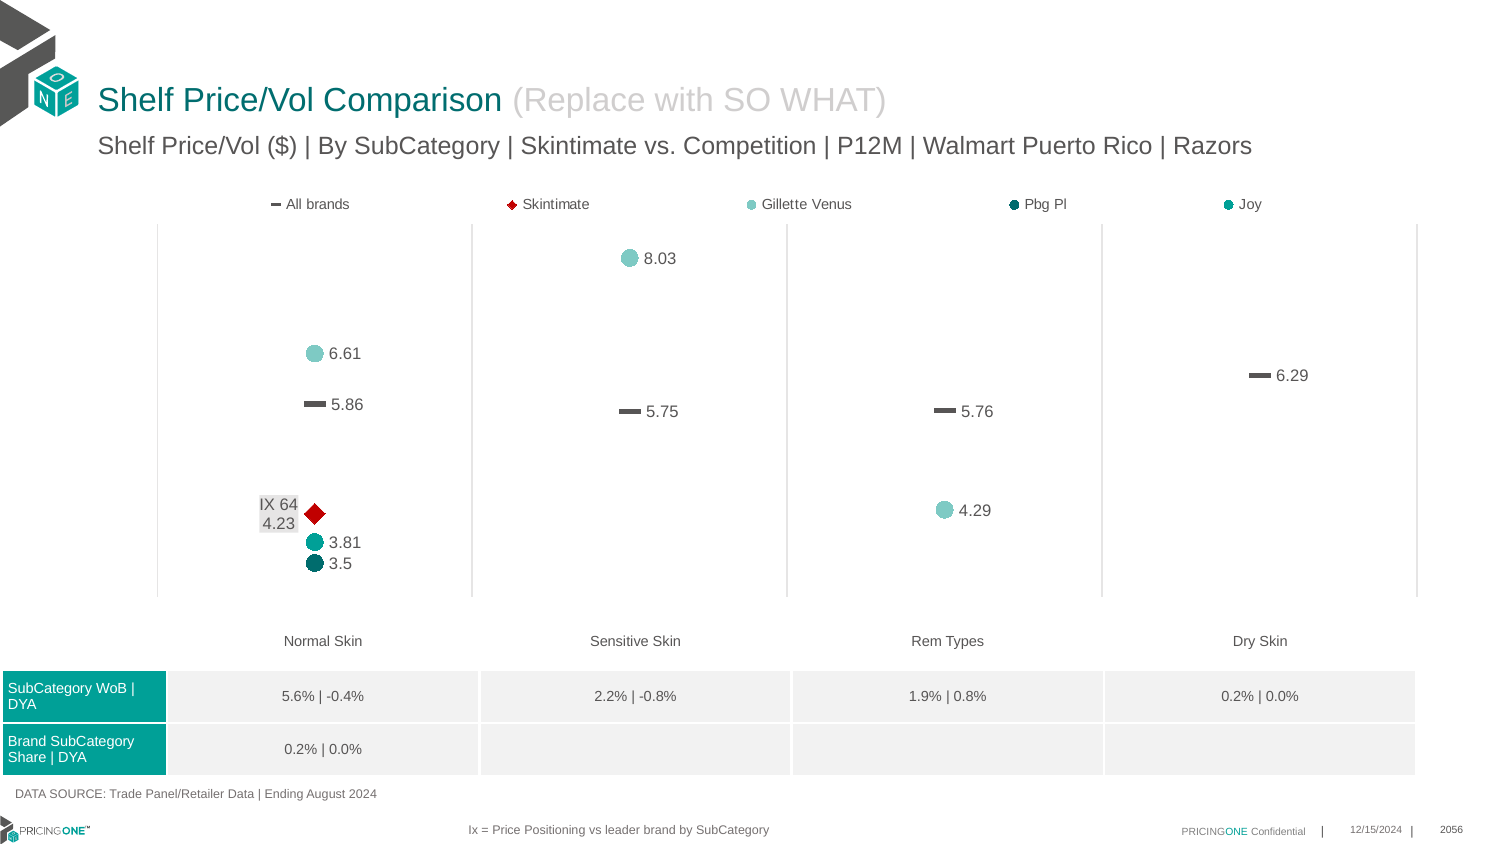

# Shelf Price/Vol Comparison (Replace with SO WHAT)
Shelf Price/Vol ($) | By SubCategory | Skintimate vs. Competition | P12M | Walmart Puerto Rico | Razors

### Chart

| Category | All brands | Skintimate | Gillette Venus | Pbg Pl | Joy |
|---|---|---|---|---|---|
| IX 64 | 5.86 | 4.23 | 6.61 | 3.5 | 3.81 |
| None | 5.75 | None | 8.03 | None | None |
| None | 5.76 | None | 4.29 | None | None |
| None | 6.29 | None | None | None | None |
|  | Normal Skin | Sensitive Skin | Rem Types | Dry Skin |
| --- | --- | --- | --- | --- |
| SubCategory WoB | DYA | 5.6% | -0.4% | 2.2% | -0.8% | 1.9% | 0.8% | 0.2% | 0.0% |
| Brand SubCategory Share | DYA | 0.2% | 0.0% |  |  |  |
DATA SOURCE: Trade Panel/Retailer Data | Ending August 2024
Ix = Price Positioning vs leader brand by SubCategory
12/15/2024
2056